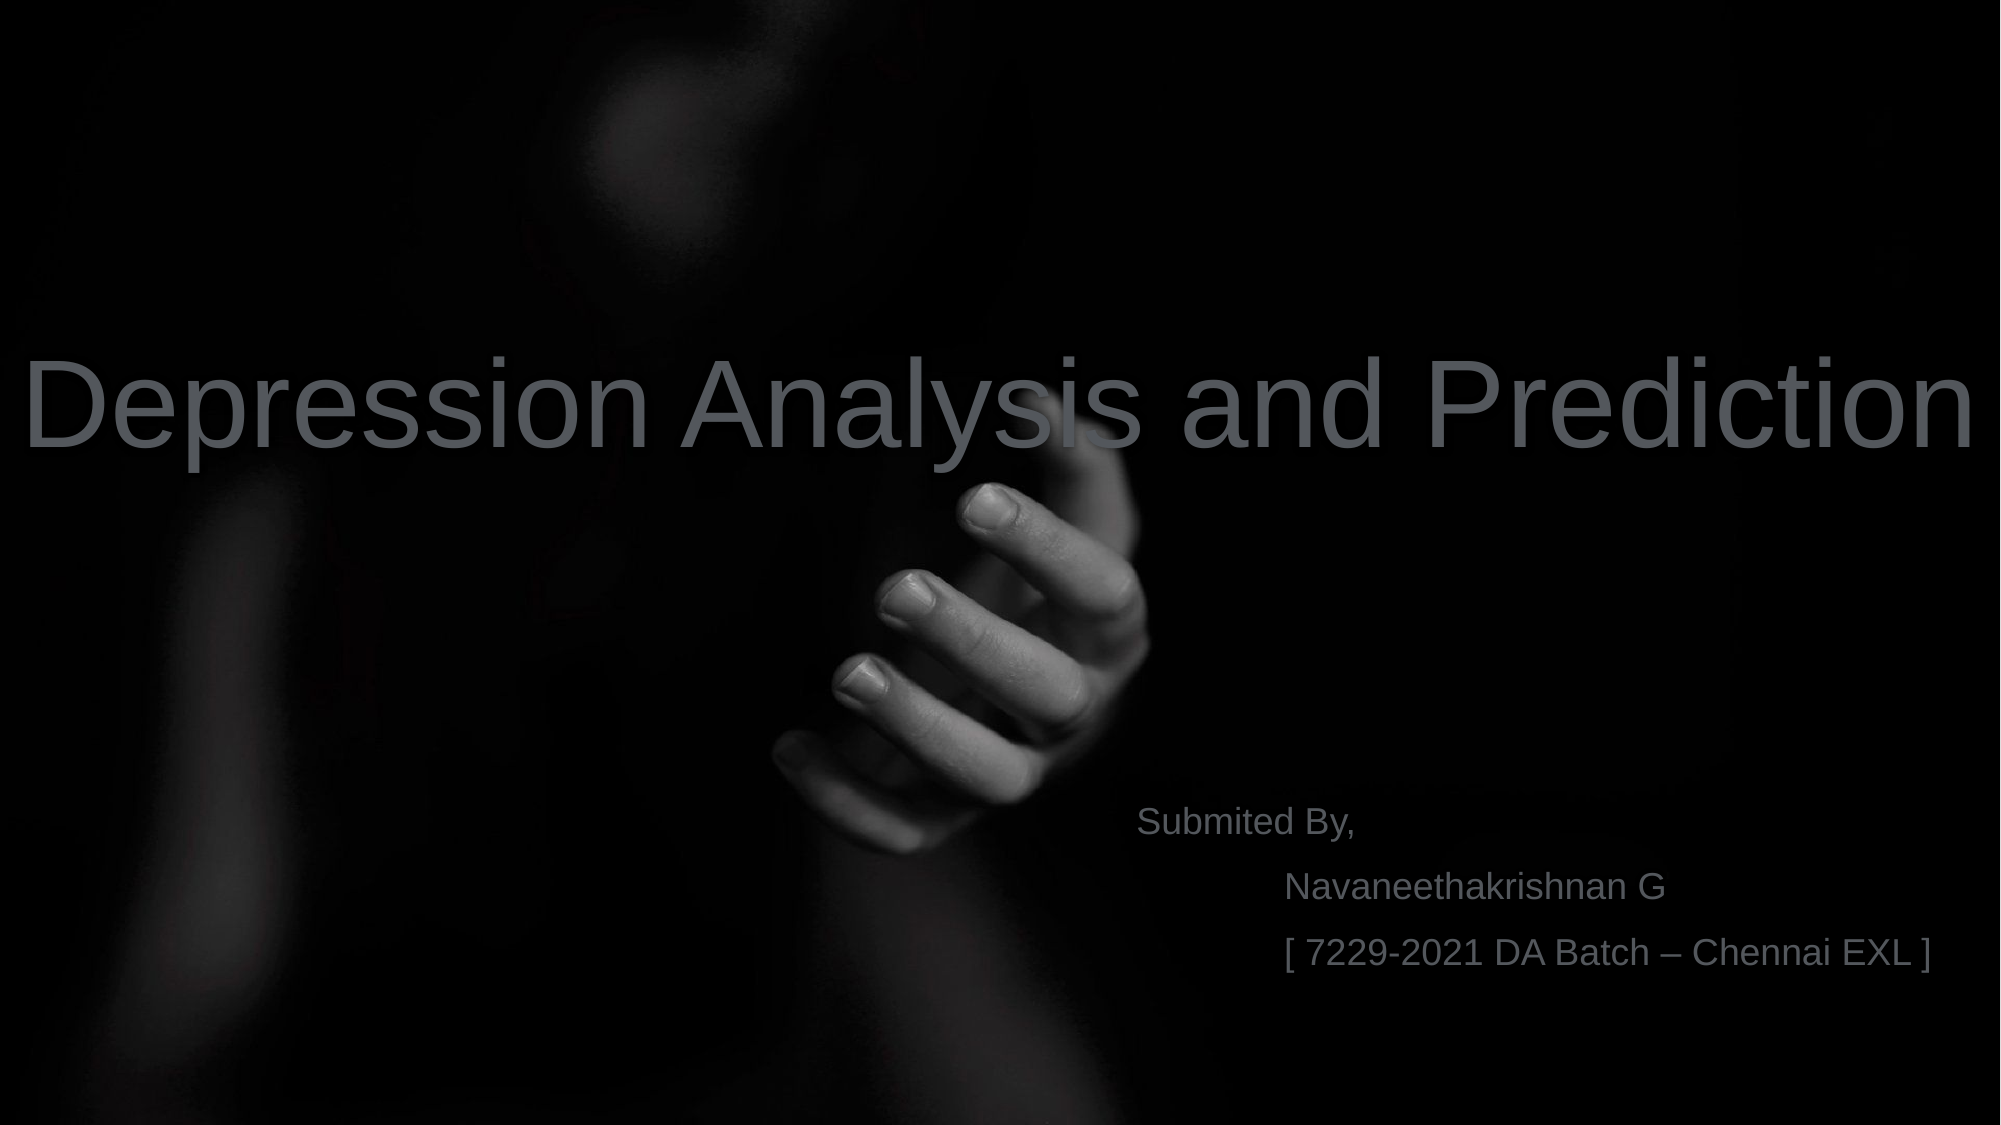

# Depression Analysis and Prediction
Submited By,
Navaneethakrishnan G
[ 7229-2021 DA Batch – Chennai EXL ]